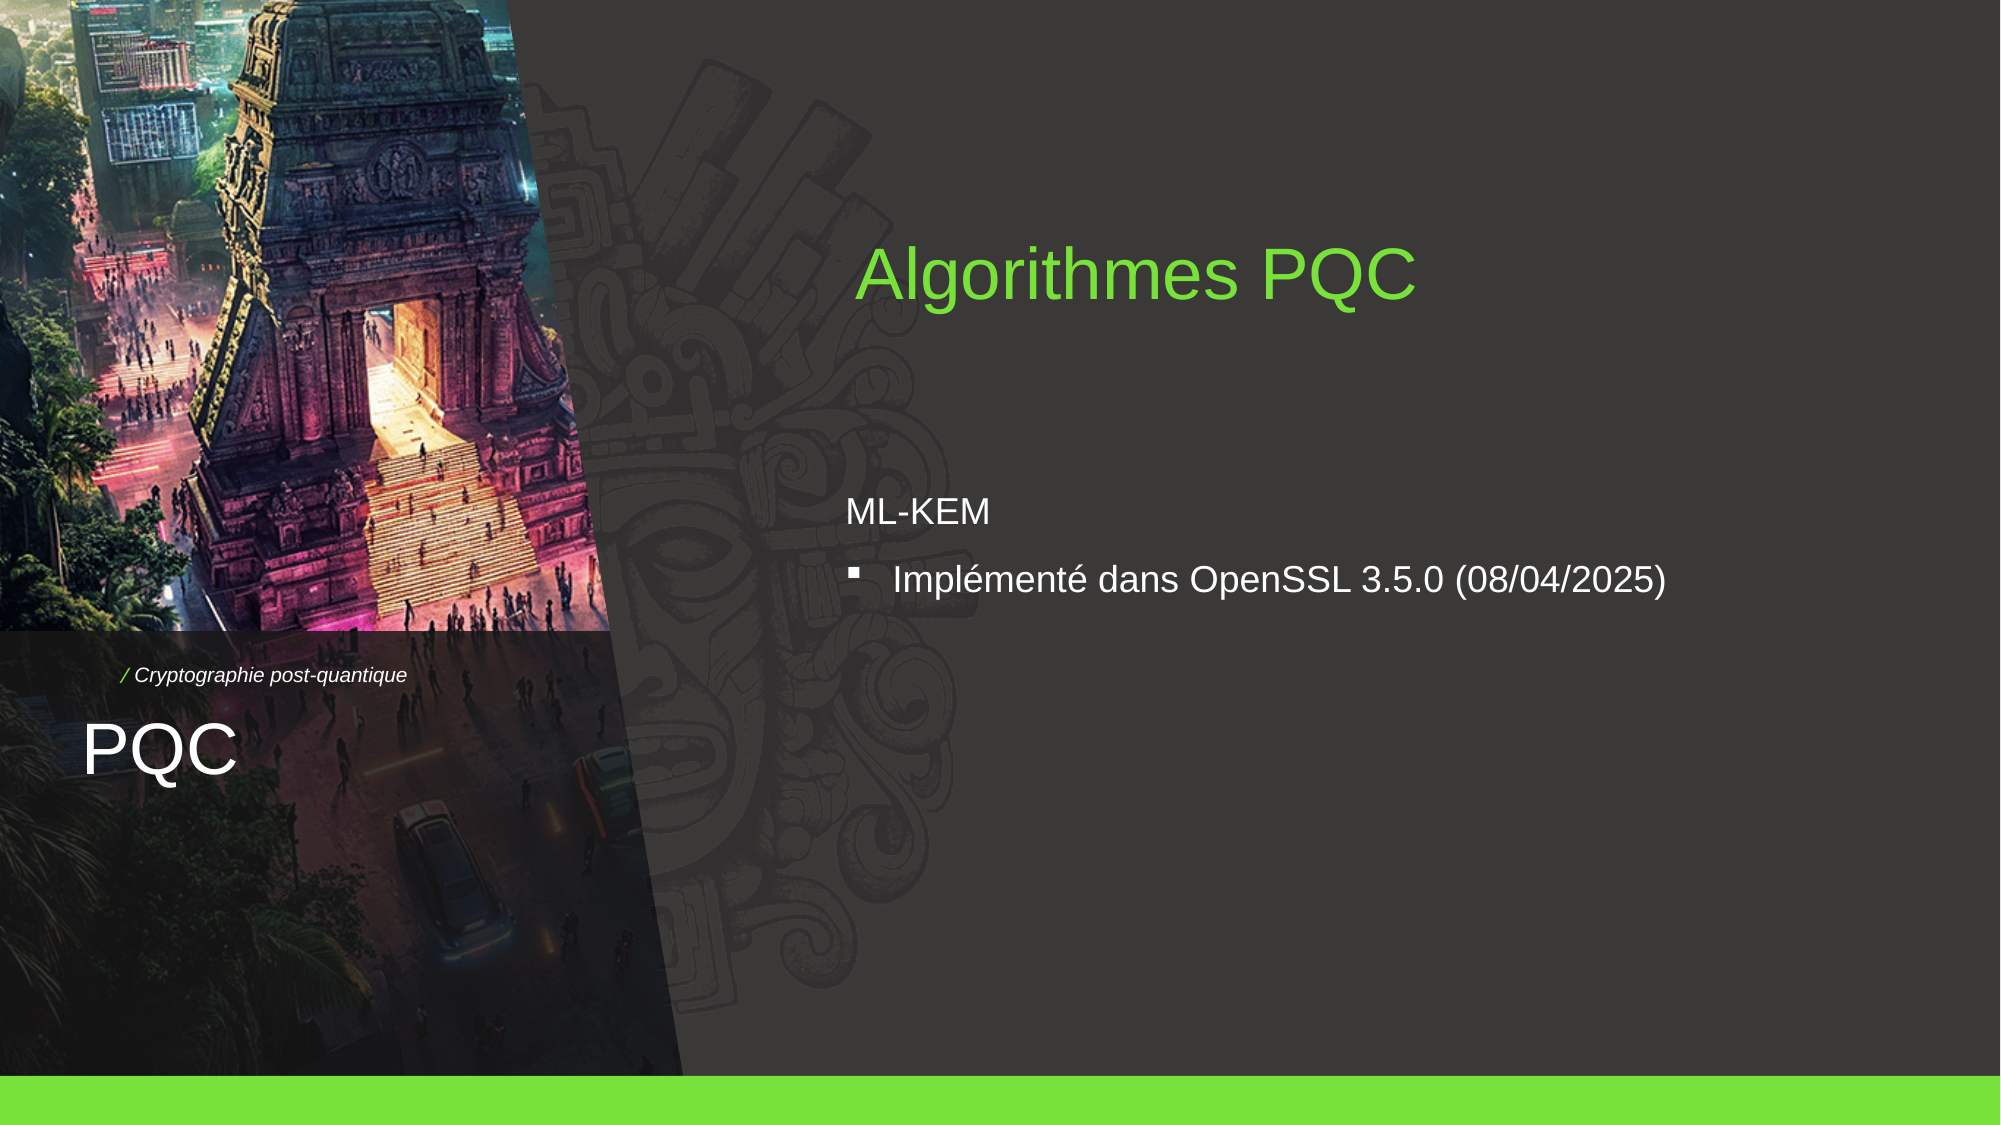

Algorithmes PQC
ML-KEM
Implémenté dans OpenSSL 3.5.0 (08/04/2025)

/ Cryptographie post-quantique
PQC